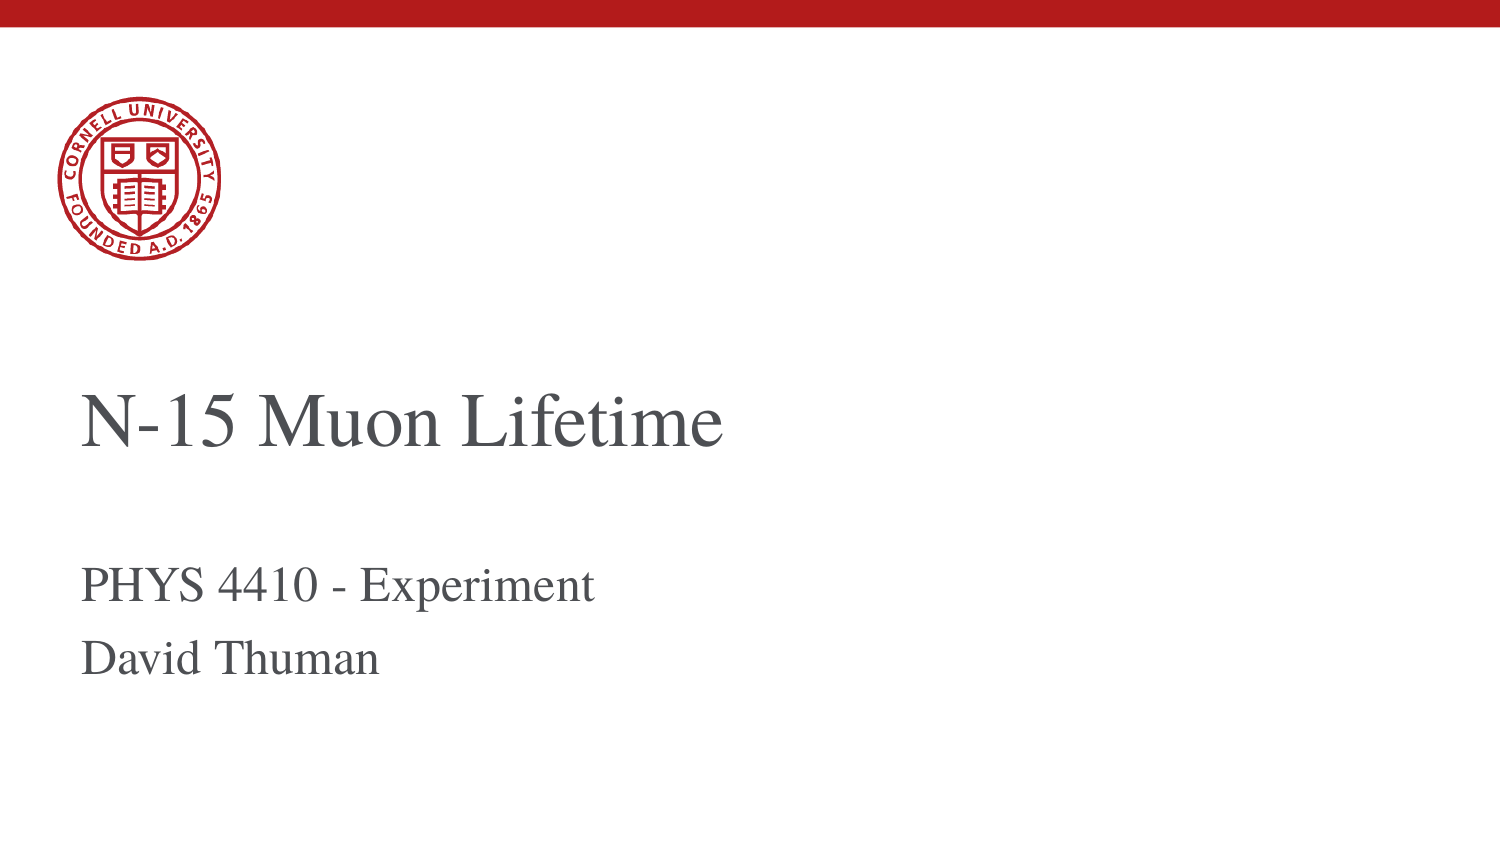

# N-15 Muon Lifetime
PHYS 4410 - Experiment
David Thuman